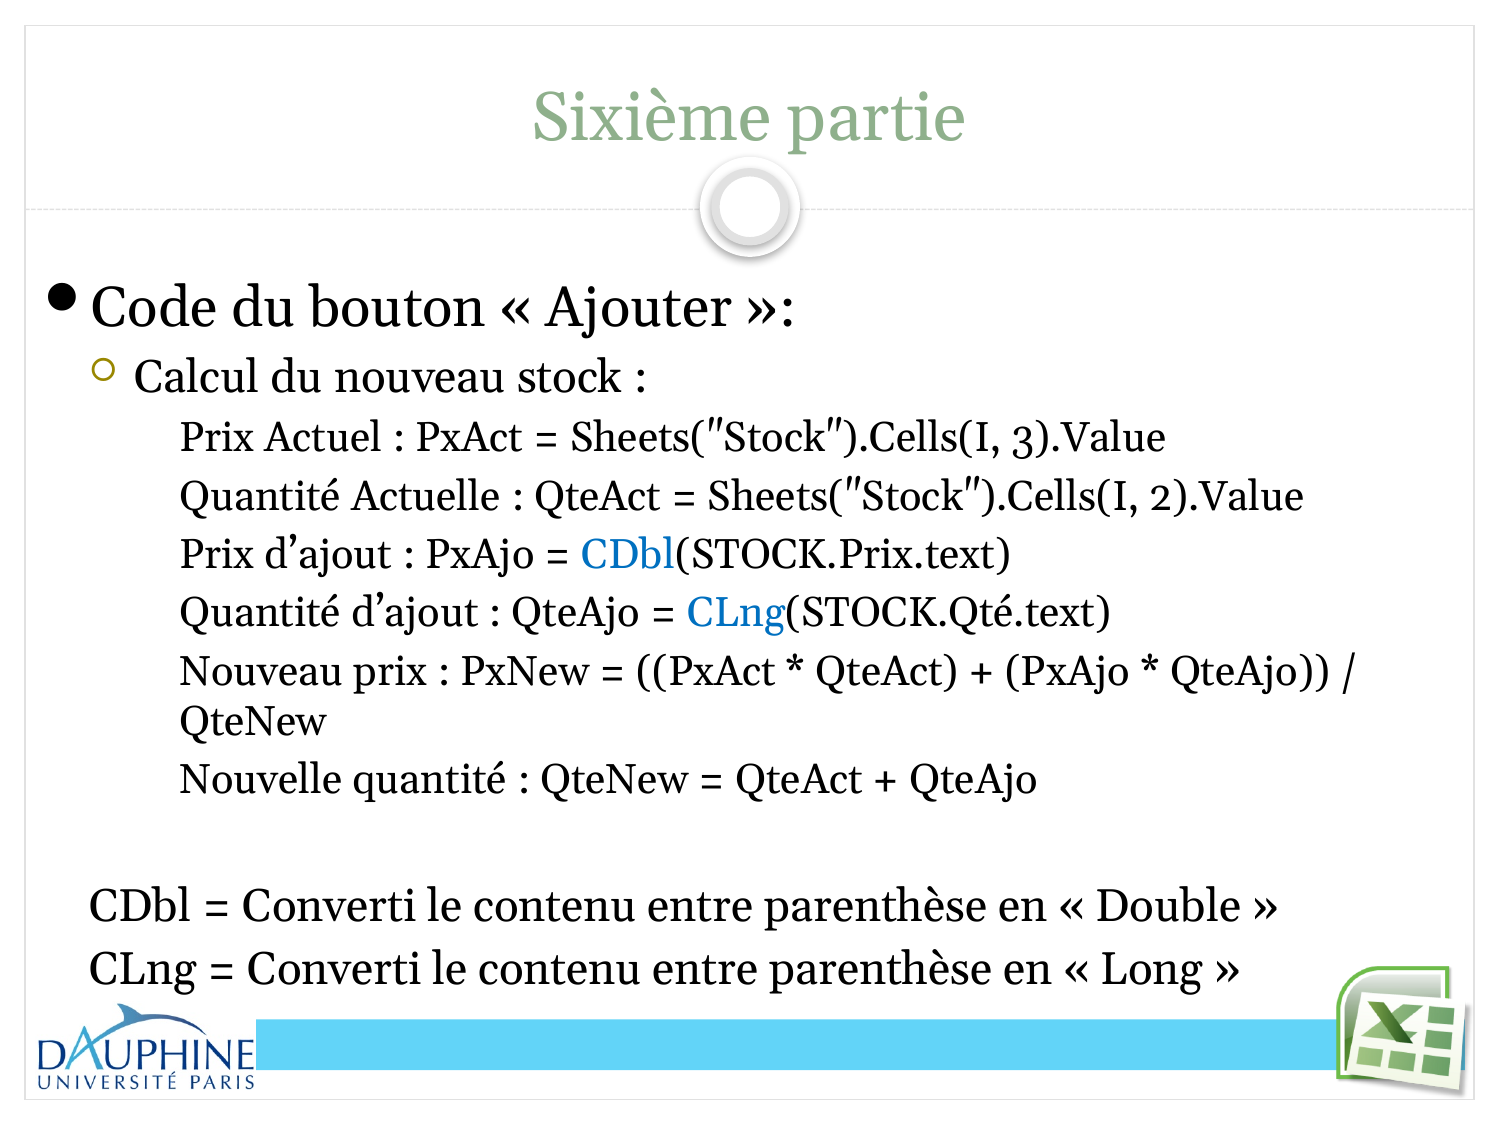

# Sixième partie
Code du bouton « Ajouter »:
Calcul du nouveau stock :
Prix Actuel : PxAct = Sheets("Stock").Cells(I, 3).Value
Quantité Actuelle : QteAct = Sheets("Stock").Cells(I, 2).Value
Prix d’ajout : PxAjo = CDbl(STOCK.Prix.text)
Quantité d’ajout : QteAjo = CLng(STOCK.Qté.text)
Nouveau prix : PxNew = ((PxAct * QteAct) + (PxAjo * QteAjo)) / QteNew
Nouvelle quantité : QteNew = QteAct + QteAjo

CDbl = Converti le contenu entre parenthèse en « Double »
CLng = Converti le contenu entre parenthèse en « Long »